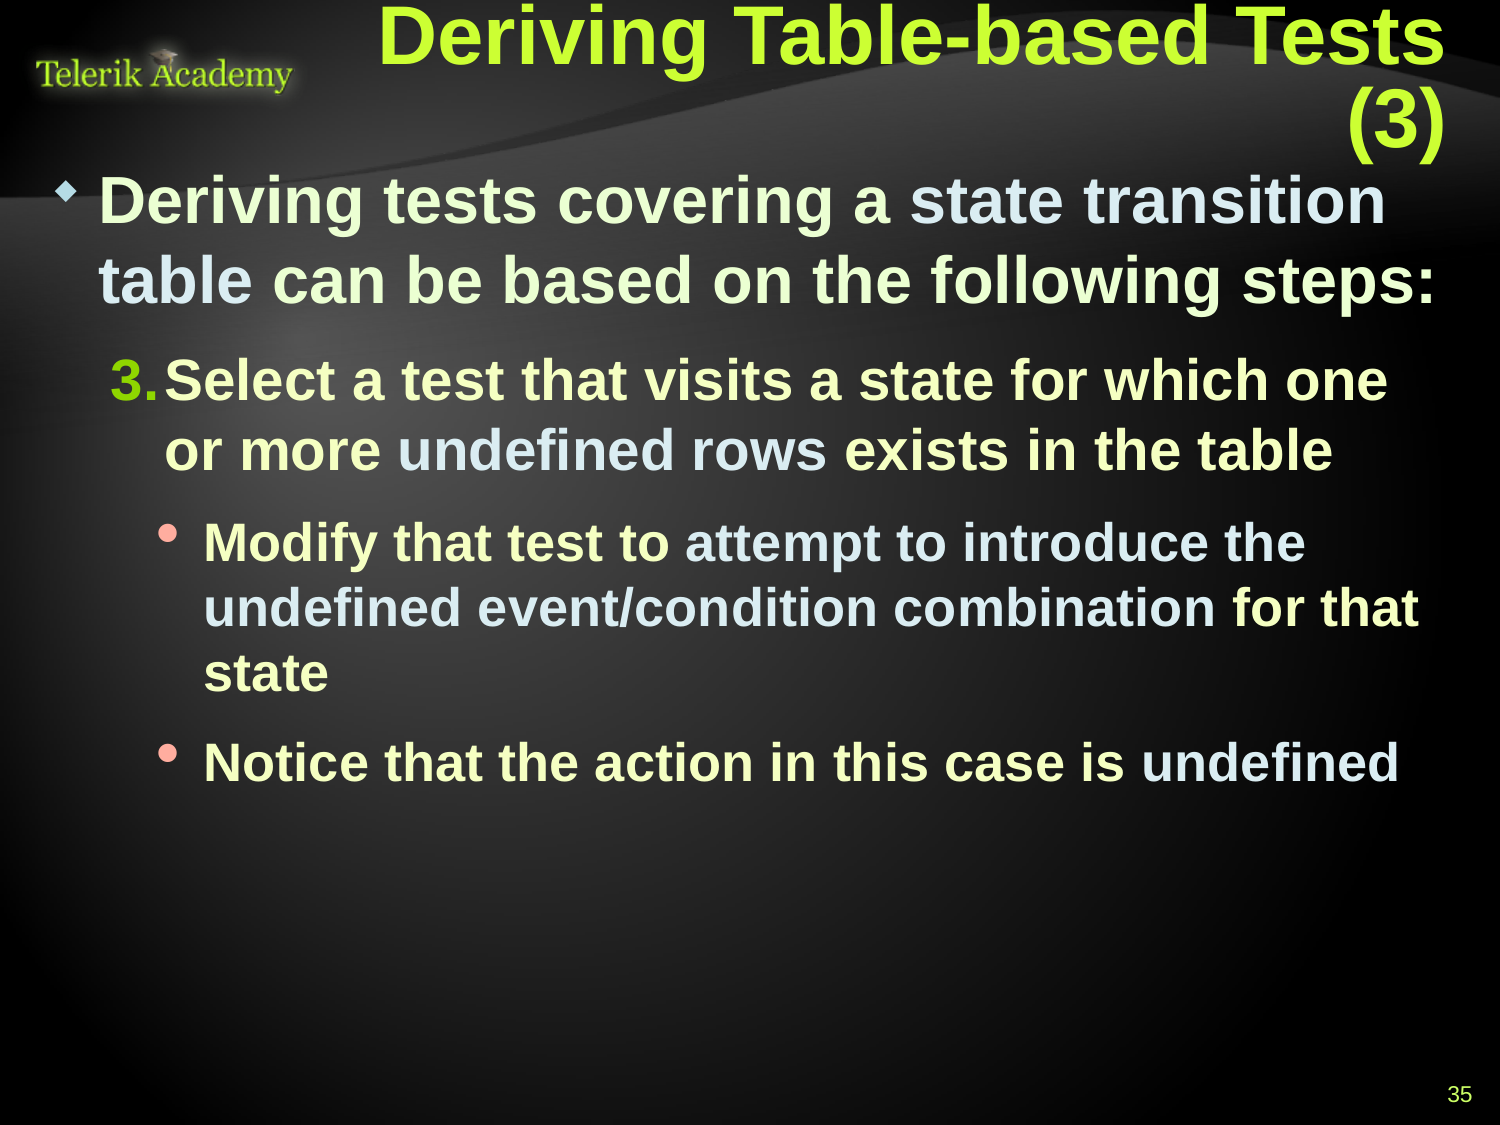

# Deriving Table-based Tests (3)
Deriving tests covering a state transition table can be based on the following steps:
Select a test that visits a state for which one or more undefined rows exists in the table
Modify that test to attempt to introduce the undefined event/condition combination for that state
Notice that the action in this case is undefined
35